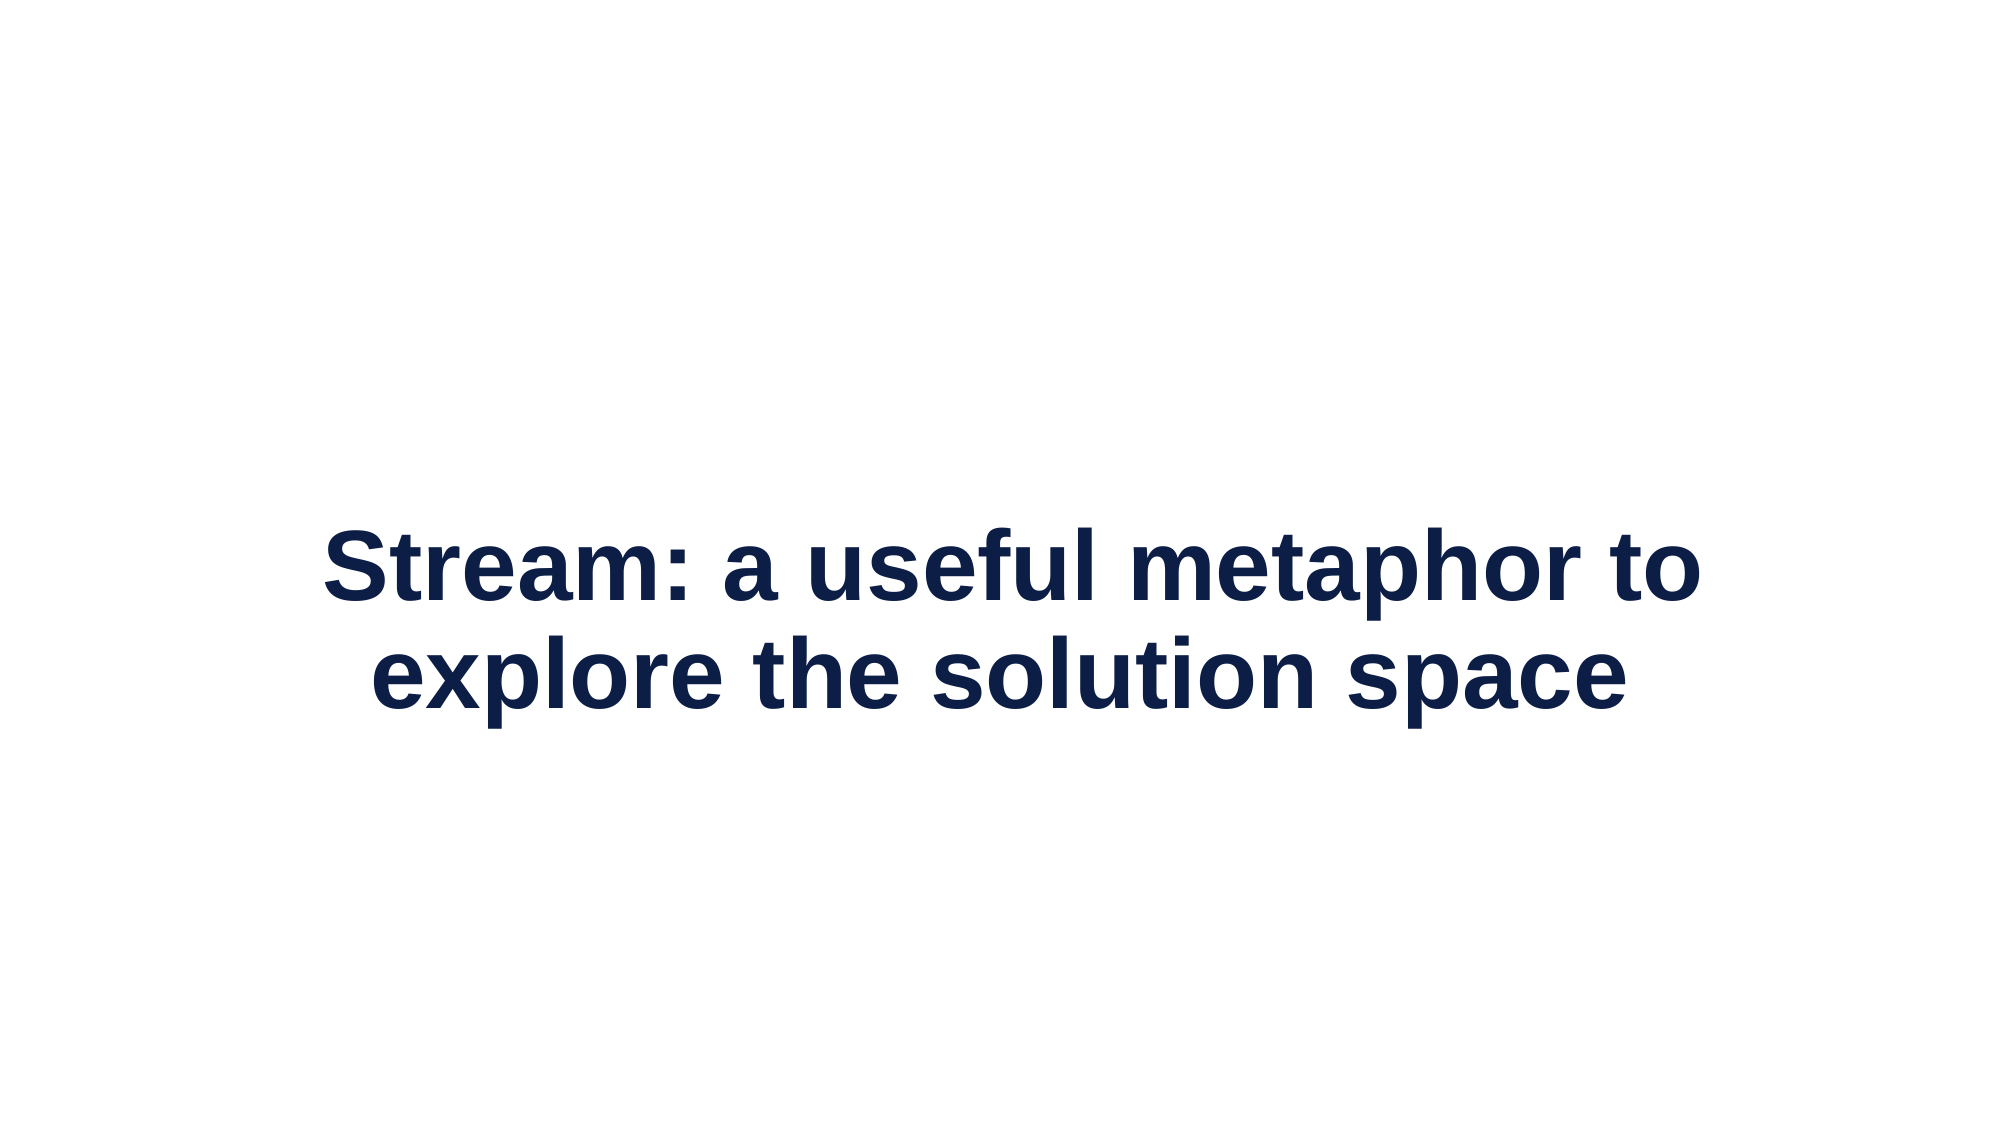

# Stream: a useful metaphor to explore the solution space